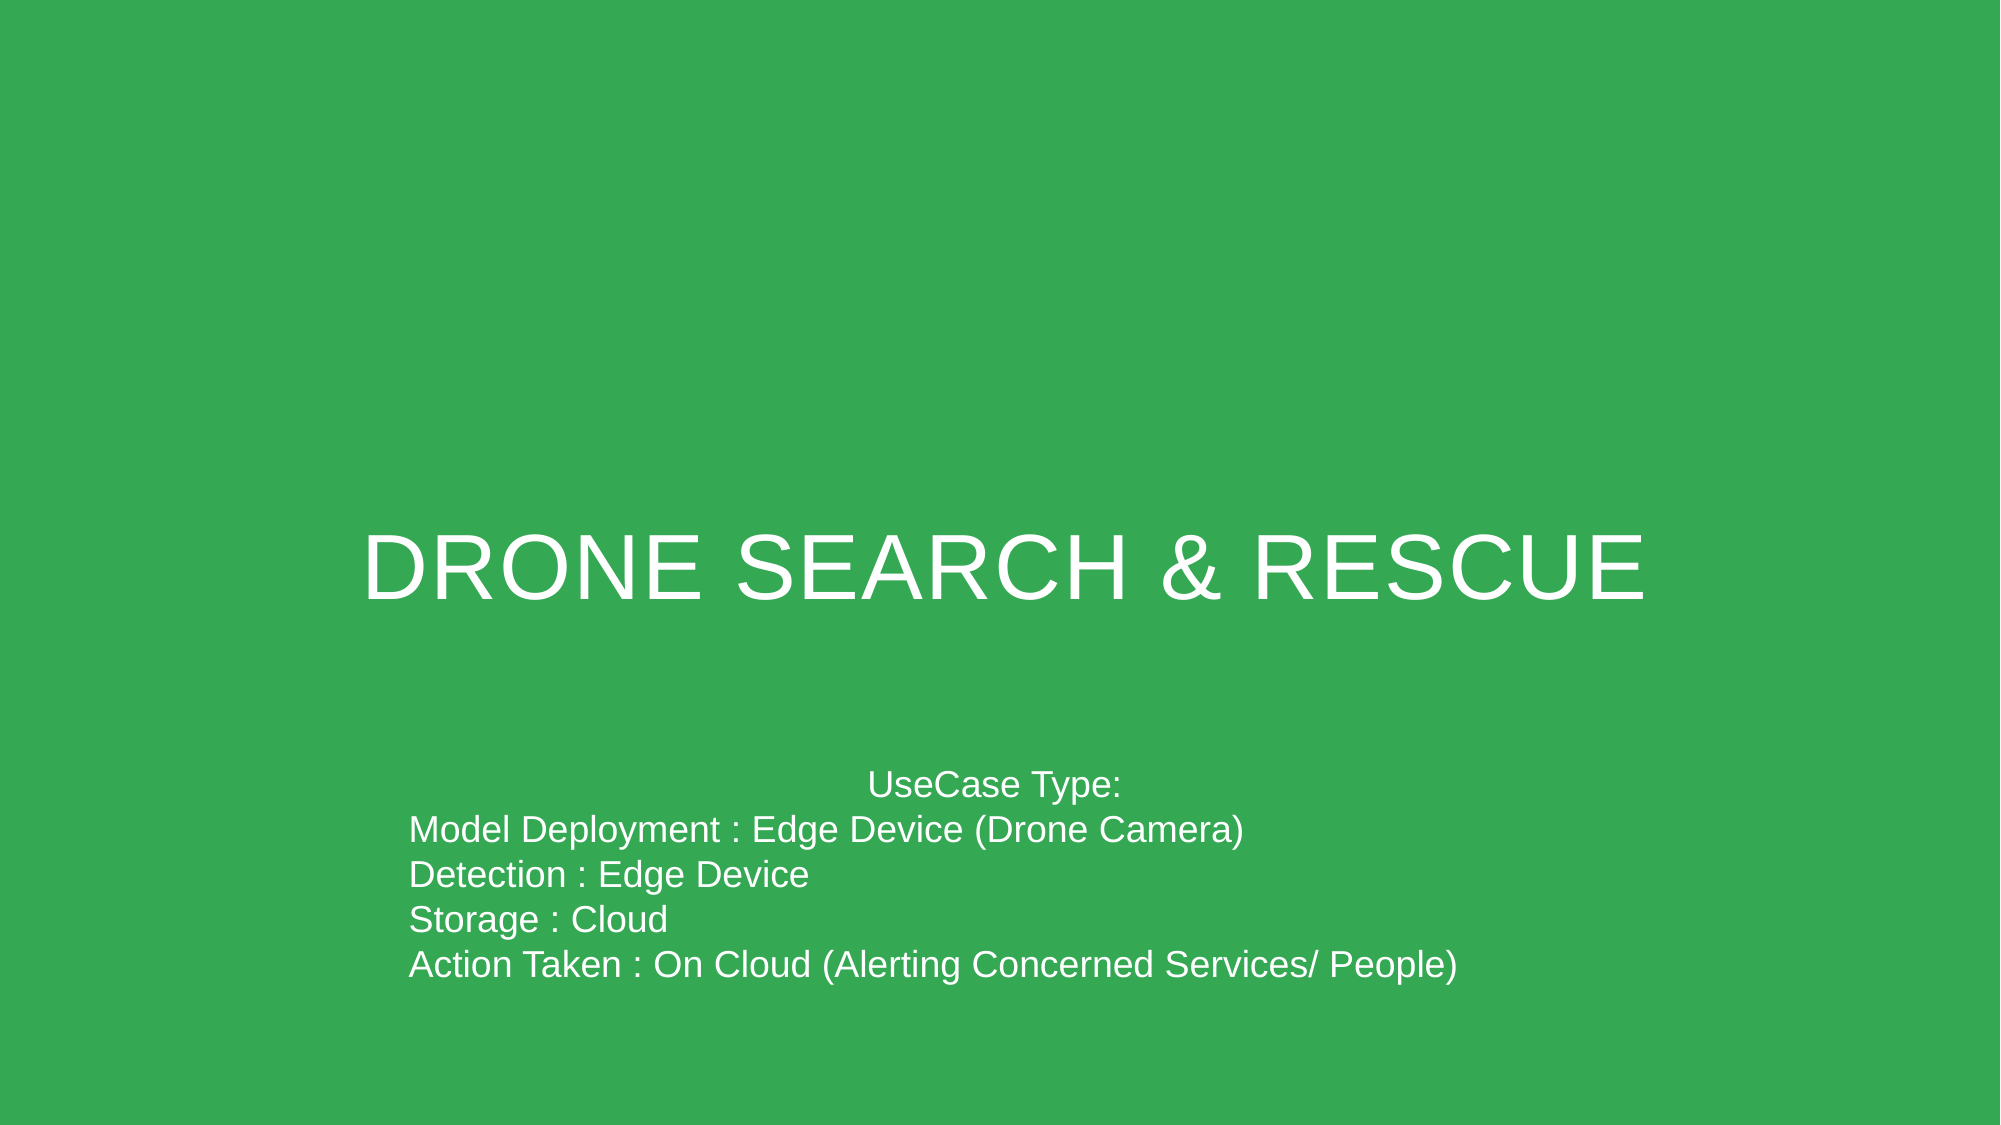

# Drone Search & Rescue
UseCase Type:
Model Deployment : Edge Device (Drone Camera)
Detection : Edge Device
Storage : Cloud
Action Taken : On Cloud (Alerting Concerned Services/ People)